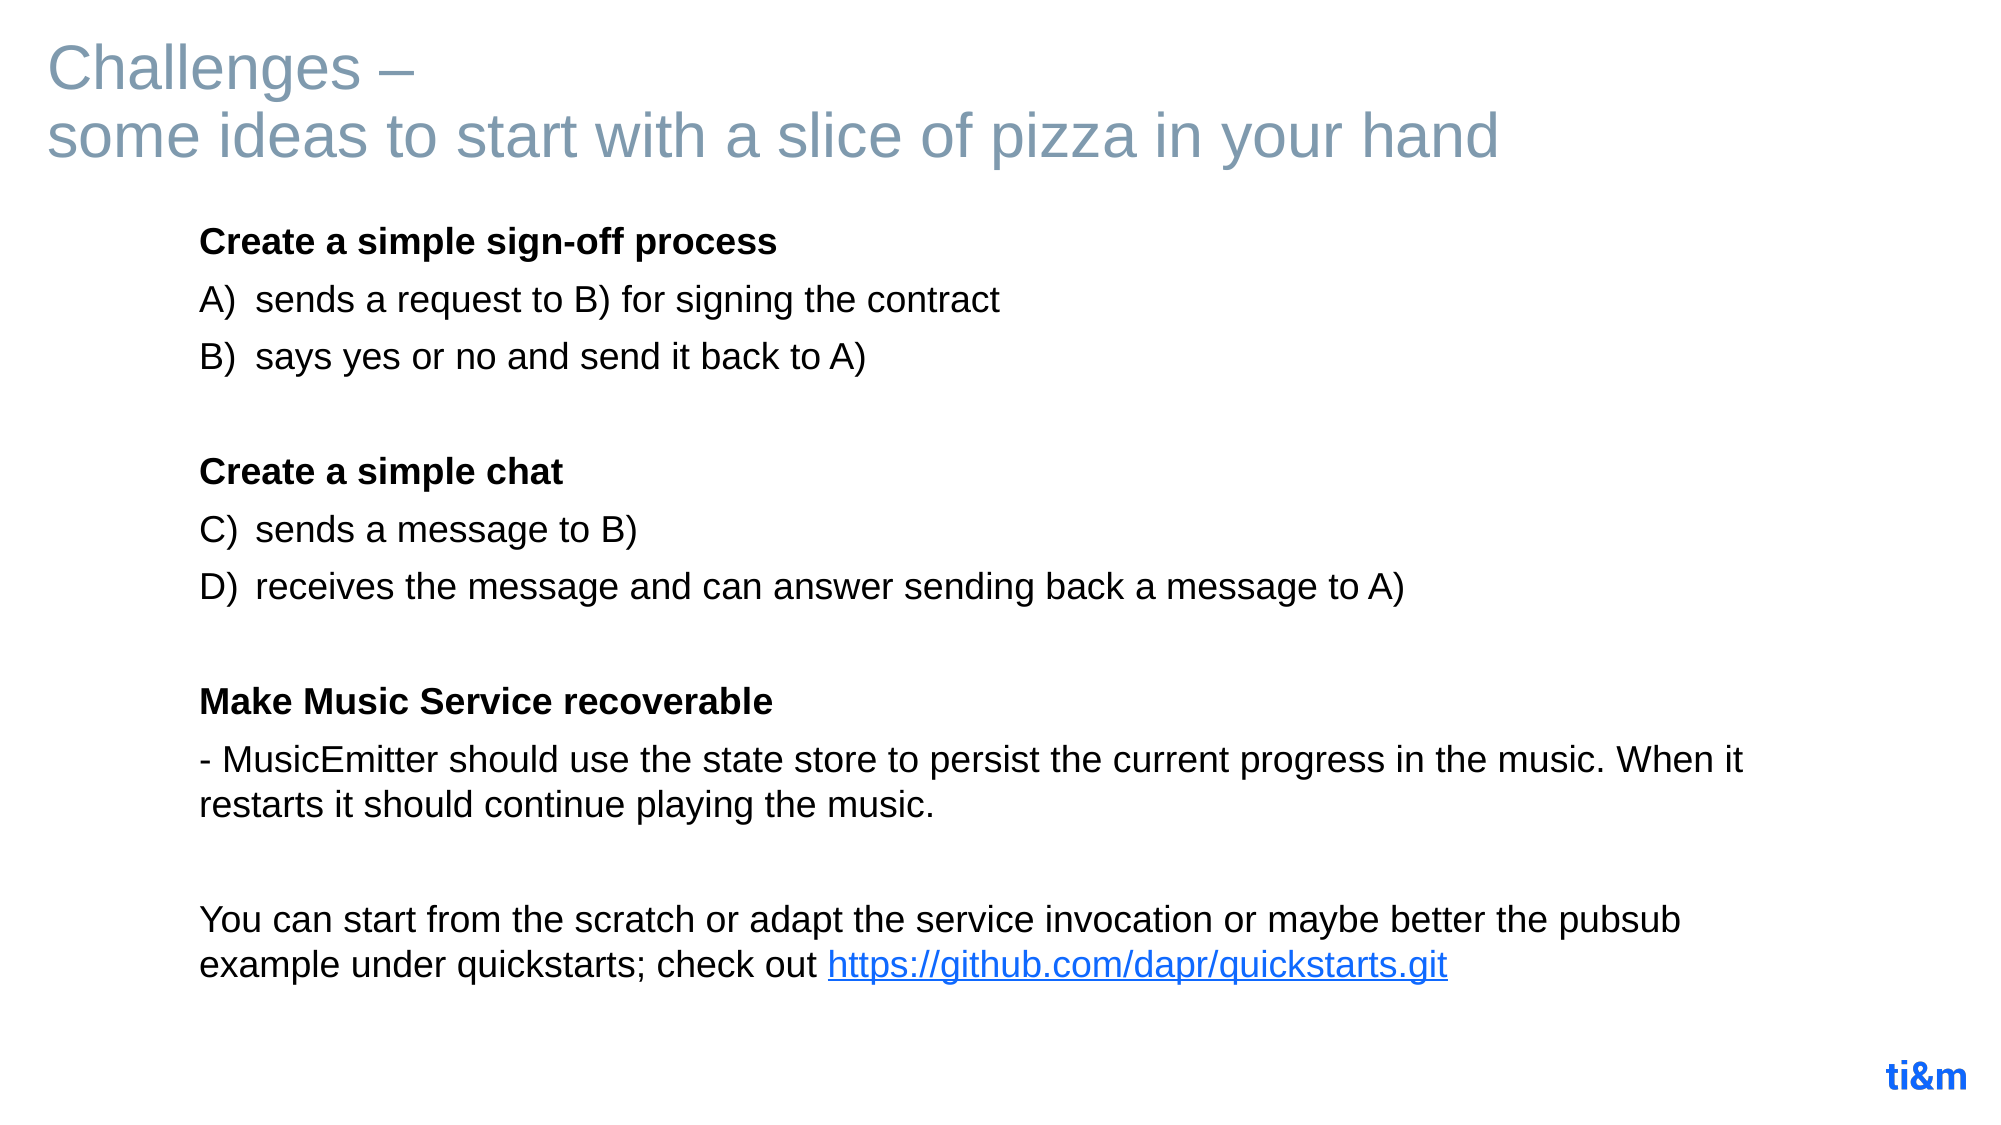

# Challenges – some ideas to start with a slice of pizza in your hand
Create a simple sign-off process
sends a request to B) for signing the contract
says yes or no and send it back to A)

Create a simple chat
sends a message to B)
receives the message and can answer sending back a message to A)

Make Music Service recoverable
- MusicEmitter should use the state store to persist the current progress in the music. When it restarts it should continue playing the music.

You can start from the scratch or adapt the service invocation or maybe better the pubsub example under quickstarts; check out https://github.com/dapr/quickstarts.git